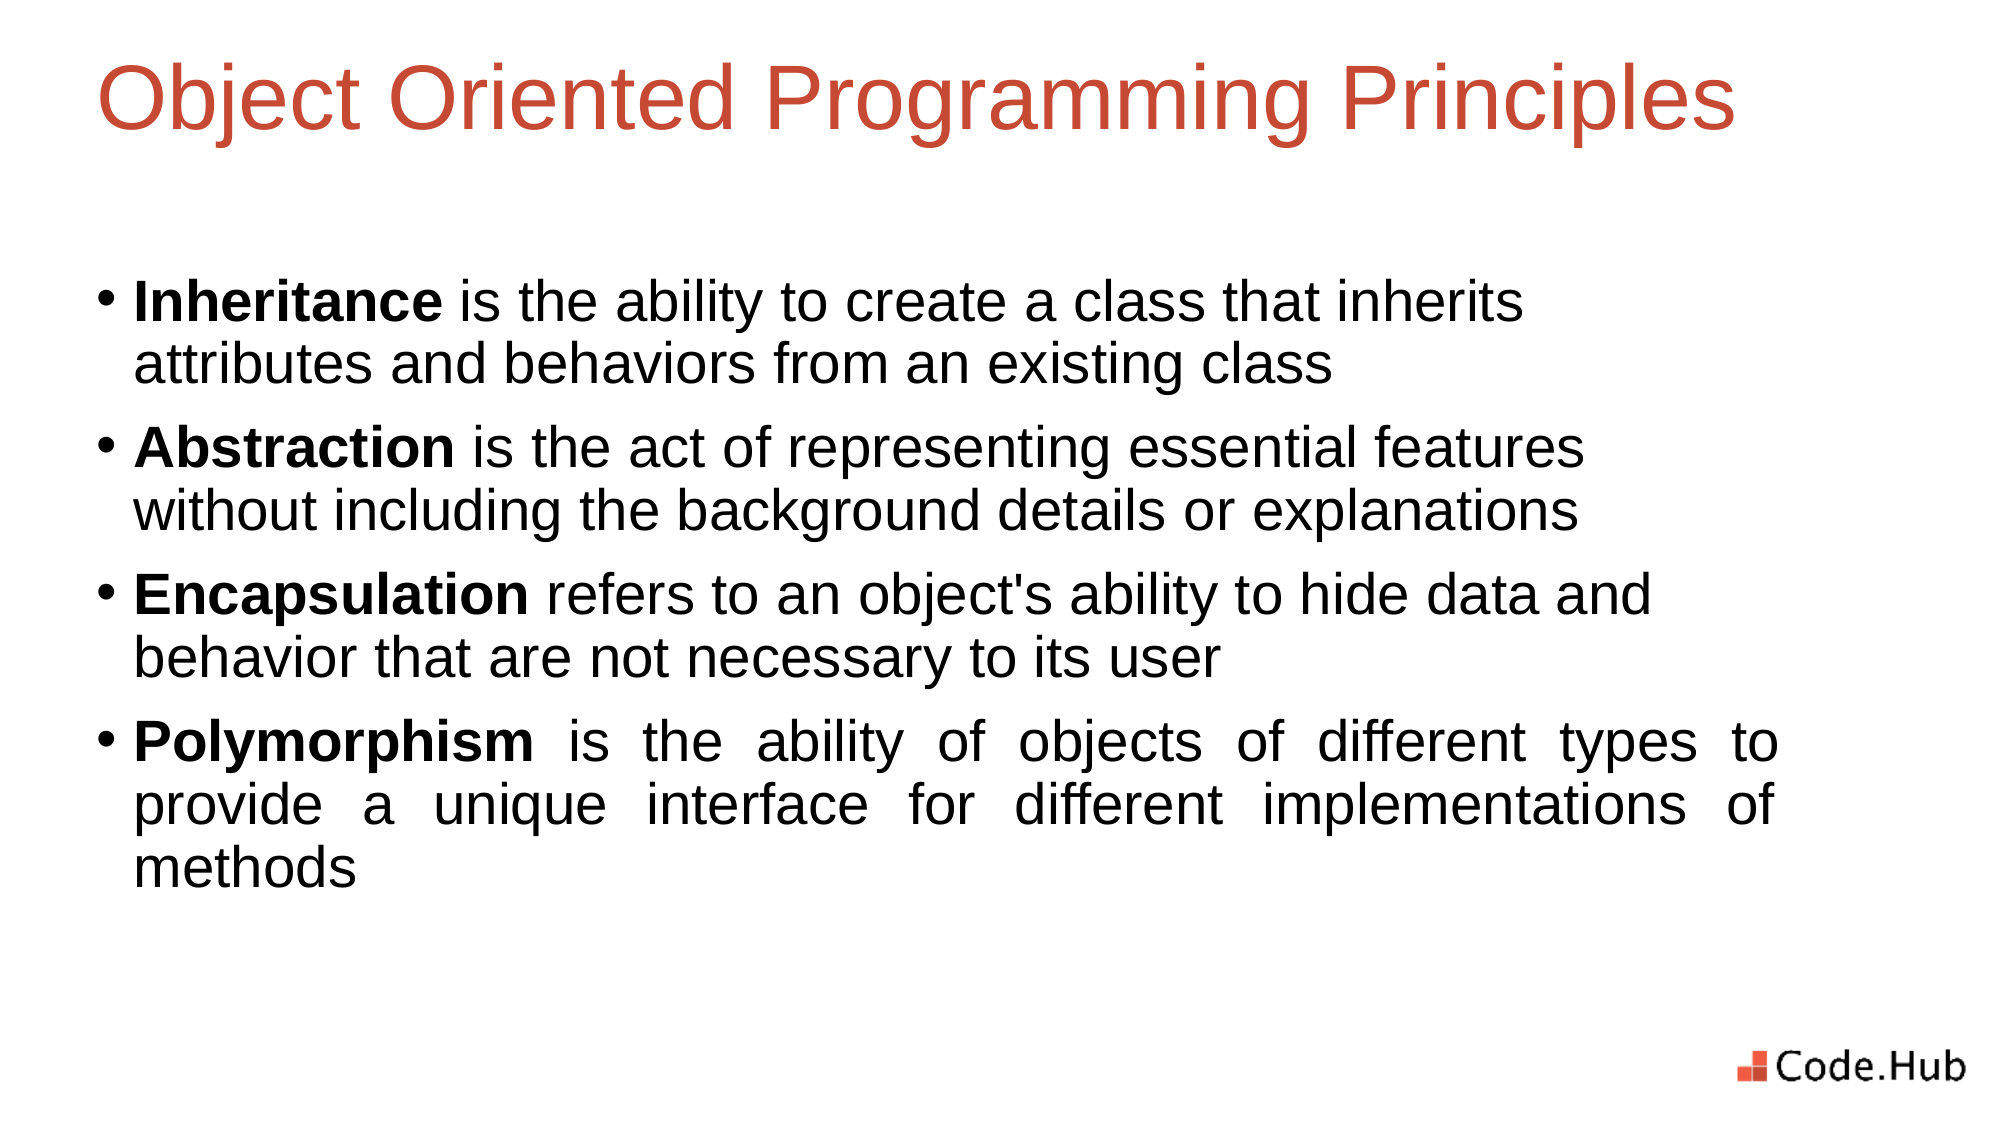

# Object Oriented Programming Principles
Inheritance is the ability to create a class that inherits  attributes and behaviors from an existing class
Abstraction is the act of representing essential features  without including the background details or explanations
Encapsulation refers to an object's ability to hide data and  behavior that are not necessary to its user
Polymorphism is the ability of objects of different types to  provide a unique interface for different implementations of  methods